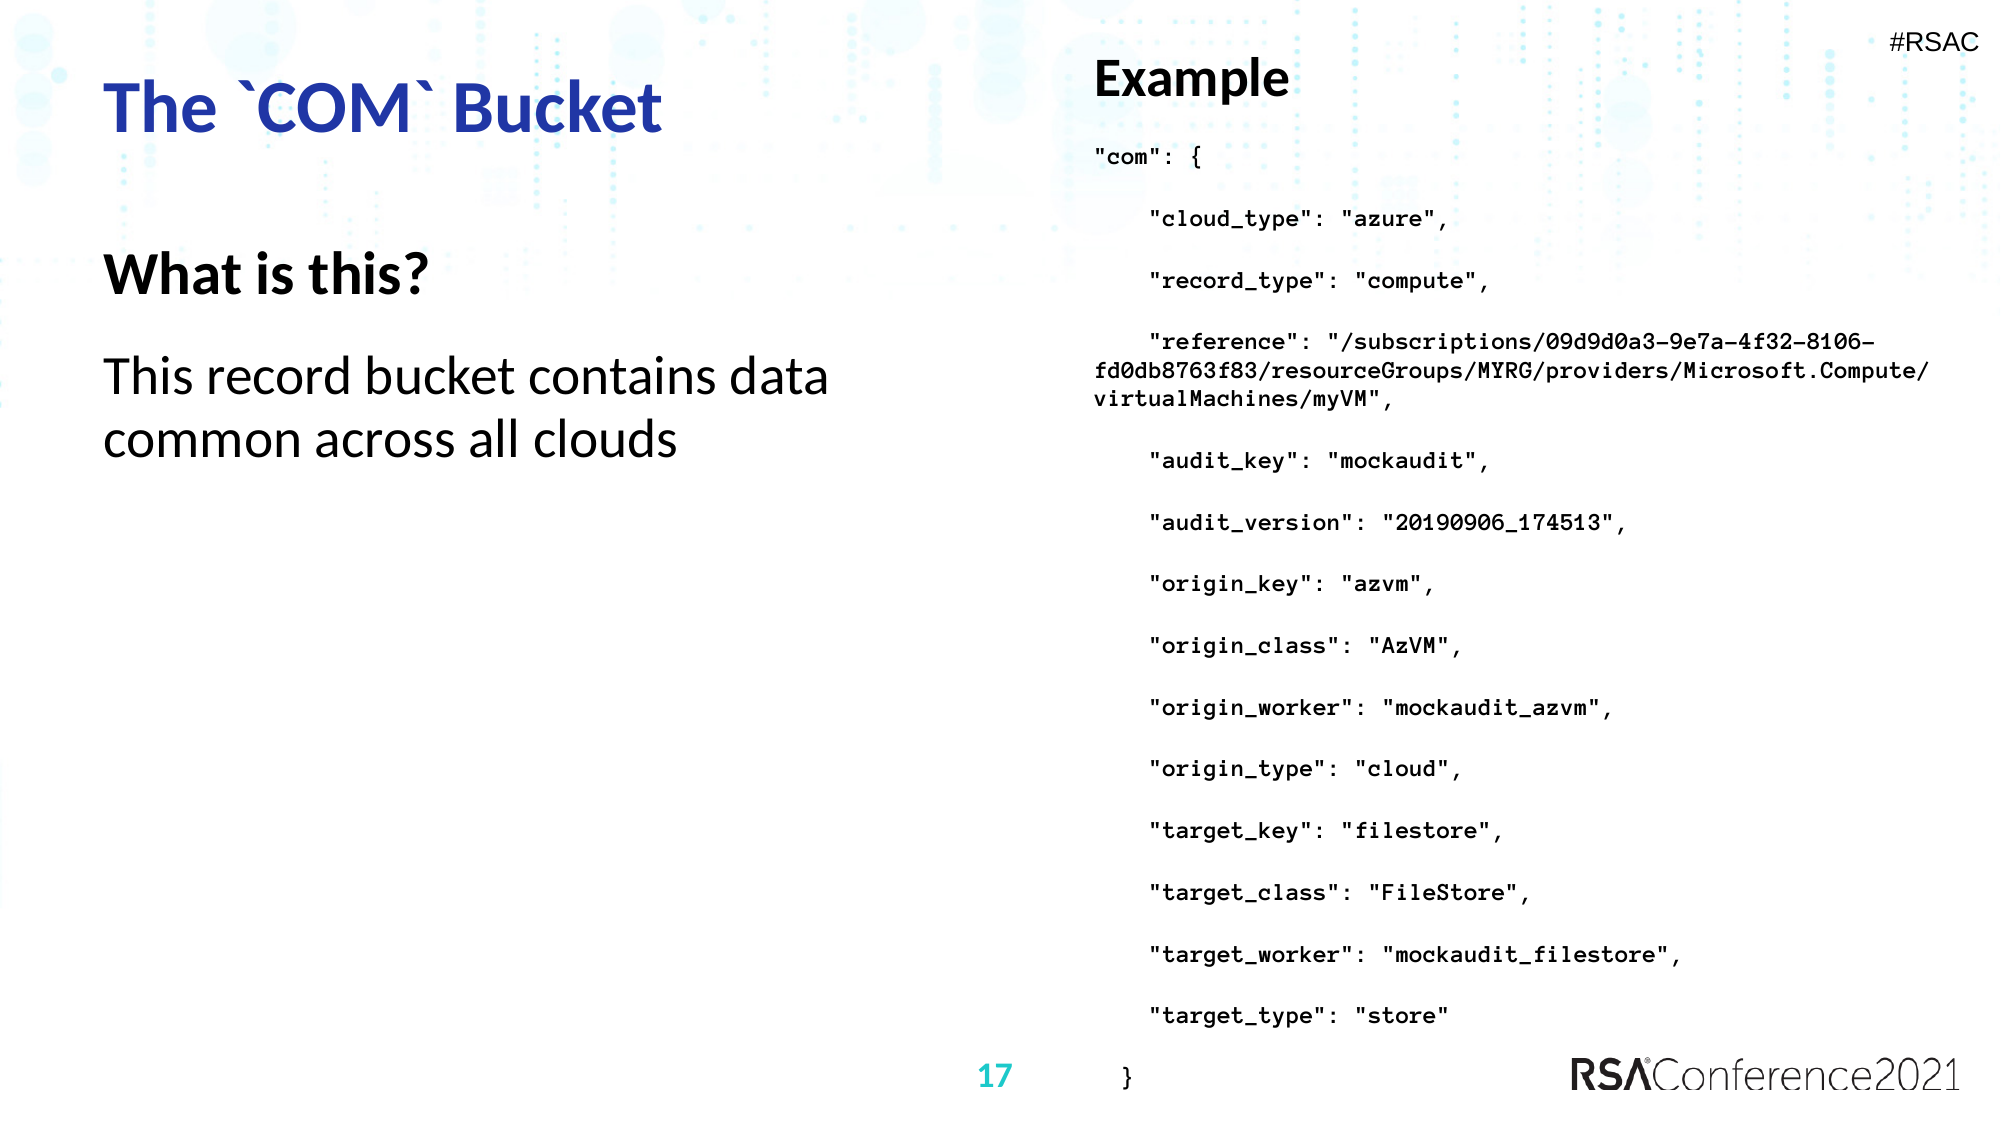

# The `COM` Bucket
Example
"com": {
    "cloud_type": "azure",
    "record_type": "compute",
    "reference": "/subscriptions/09d9d0a3-9e7a-4f32-8106-fd0db8763f83/resourceGroups/MYRG/providers/Microsoft.Compute/virtualMachines/myVM",
    "audit_key": "mockaudit",
    "audit_version": "20190906_174513",
    "origin_key": "azvm",
    "origin_class": "AzVM",
    "origin_worker": "mockaudit_azvm",
    "origin_type": "cloud",
    "target_key": "filestore",
    "target_class": "FileStore",
    "target_worker": "mockaudit_filestore",
    "target_type": "store"
  }

What is this?
This record bucket contains data common across all clouds
17